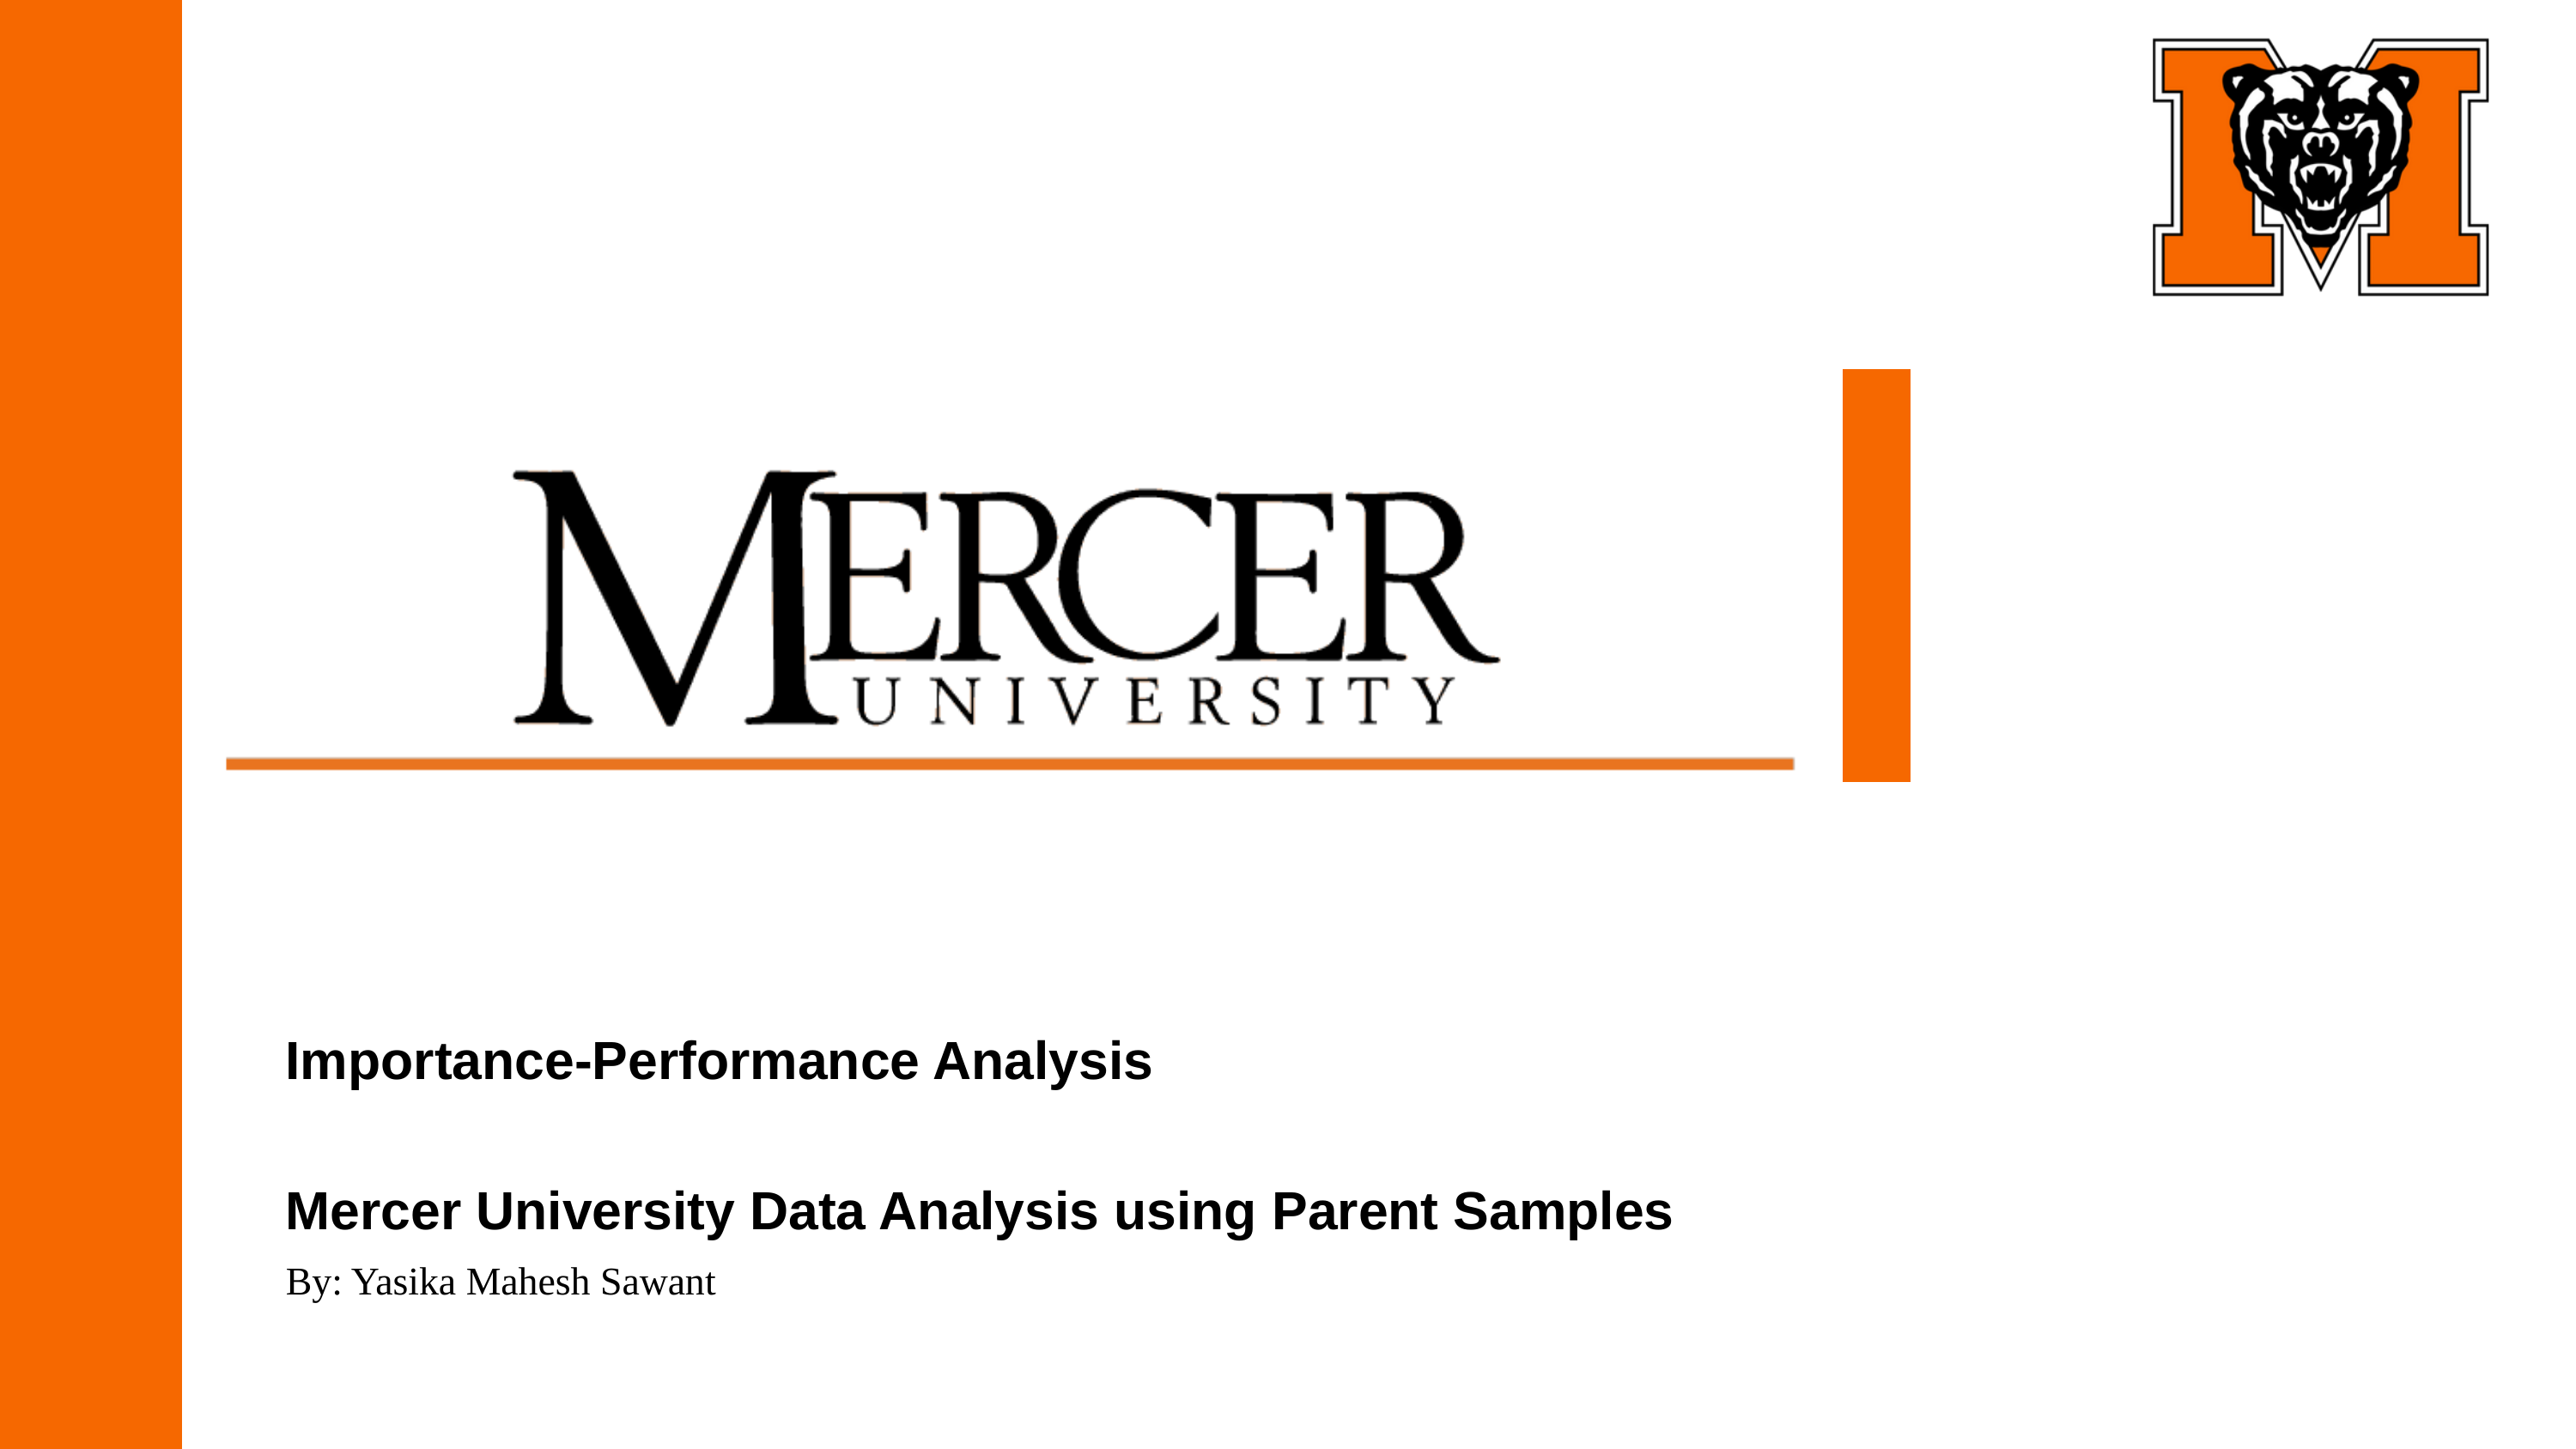

Importance-Performance Analysis

Mercer University Data Analysis using Parent Samples

By: Yasika Mahesh Sawant